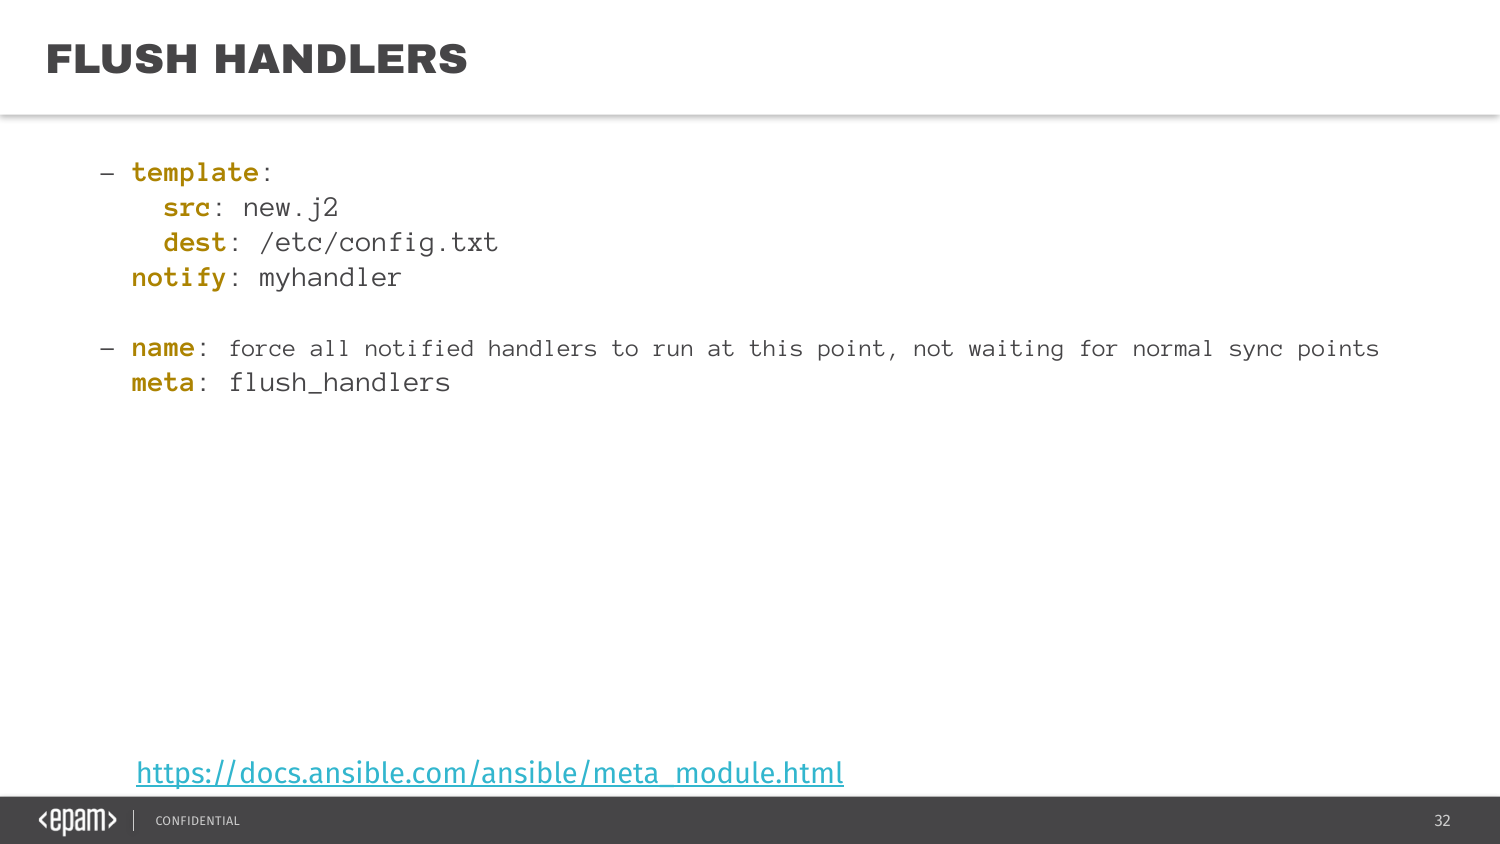

Flush handlers

- template:
    src: new.j2
    dest: /etc/config.txt
  notify: myhandler

- name: force all notified handlers to run at this point, not waiting for normal sync points
  meta: flush_handlers
https://docs.ansible.com/ansible/meta_module.html